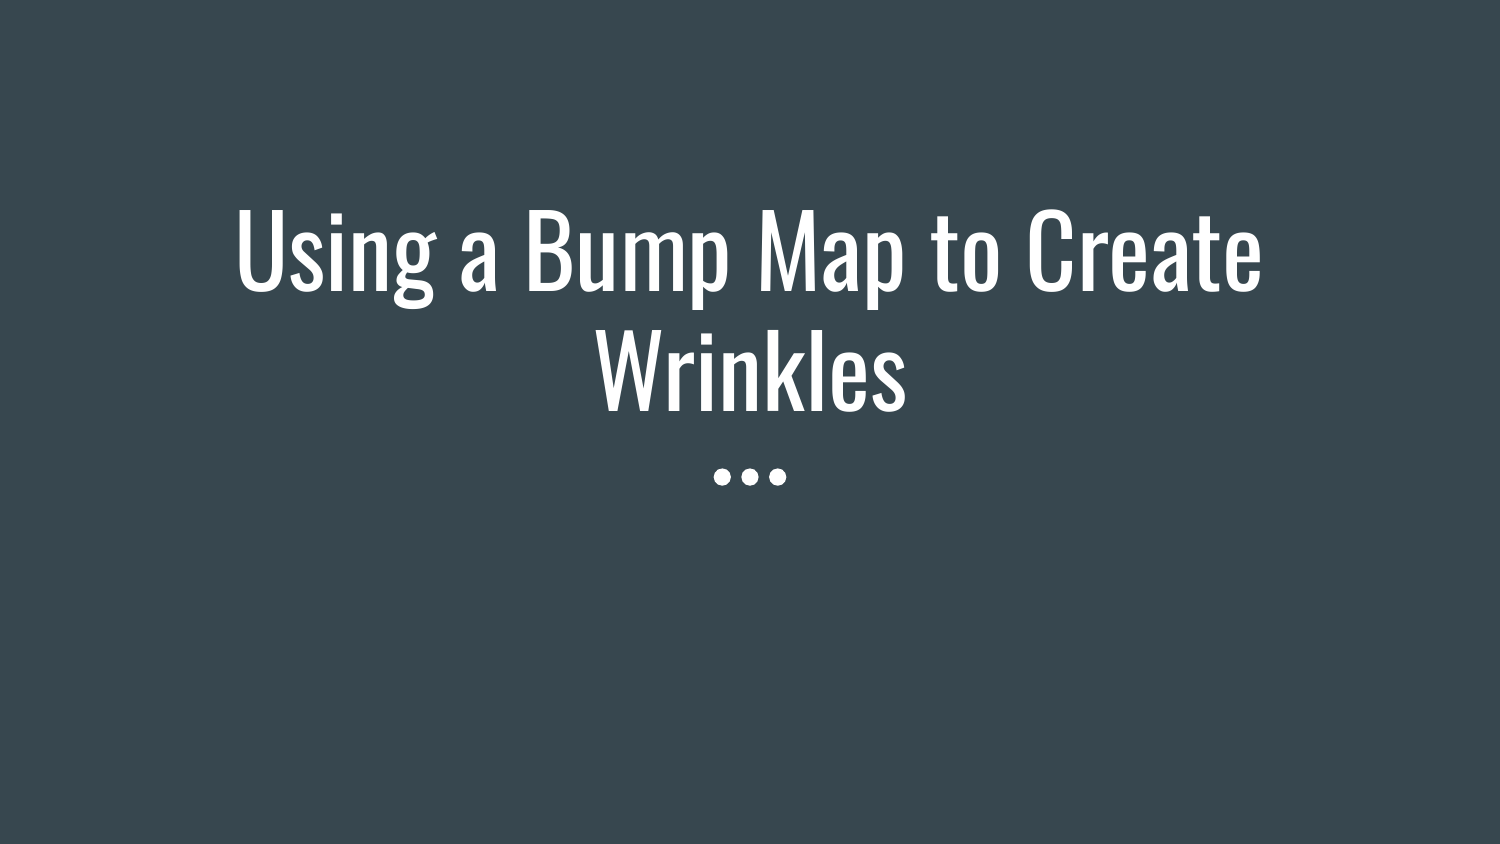

# Using a Bump Map to Create Wrinkles